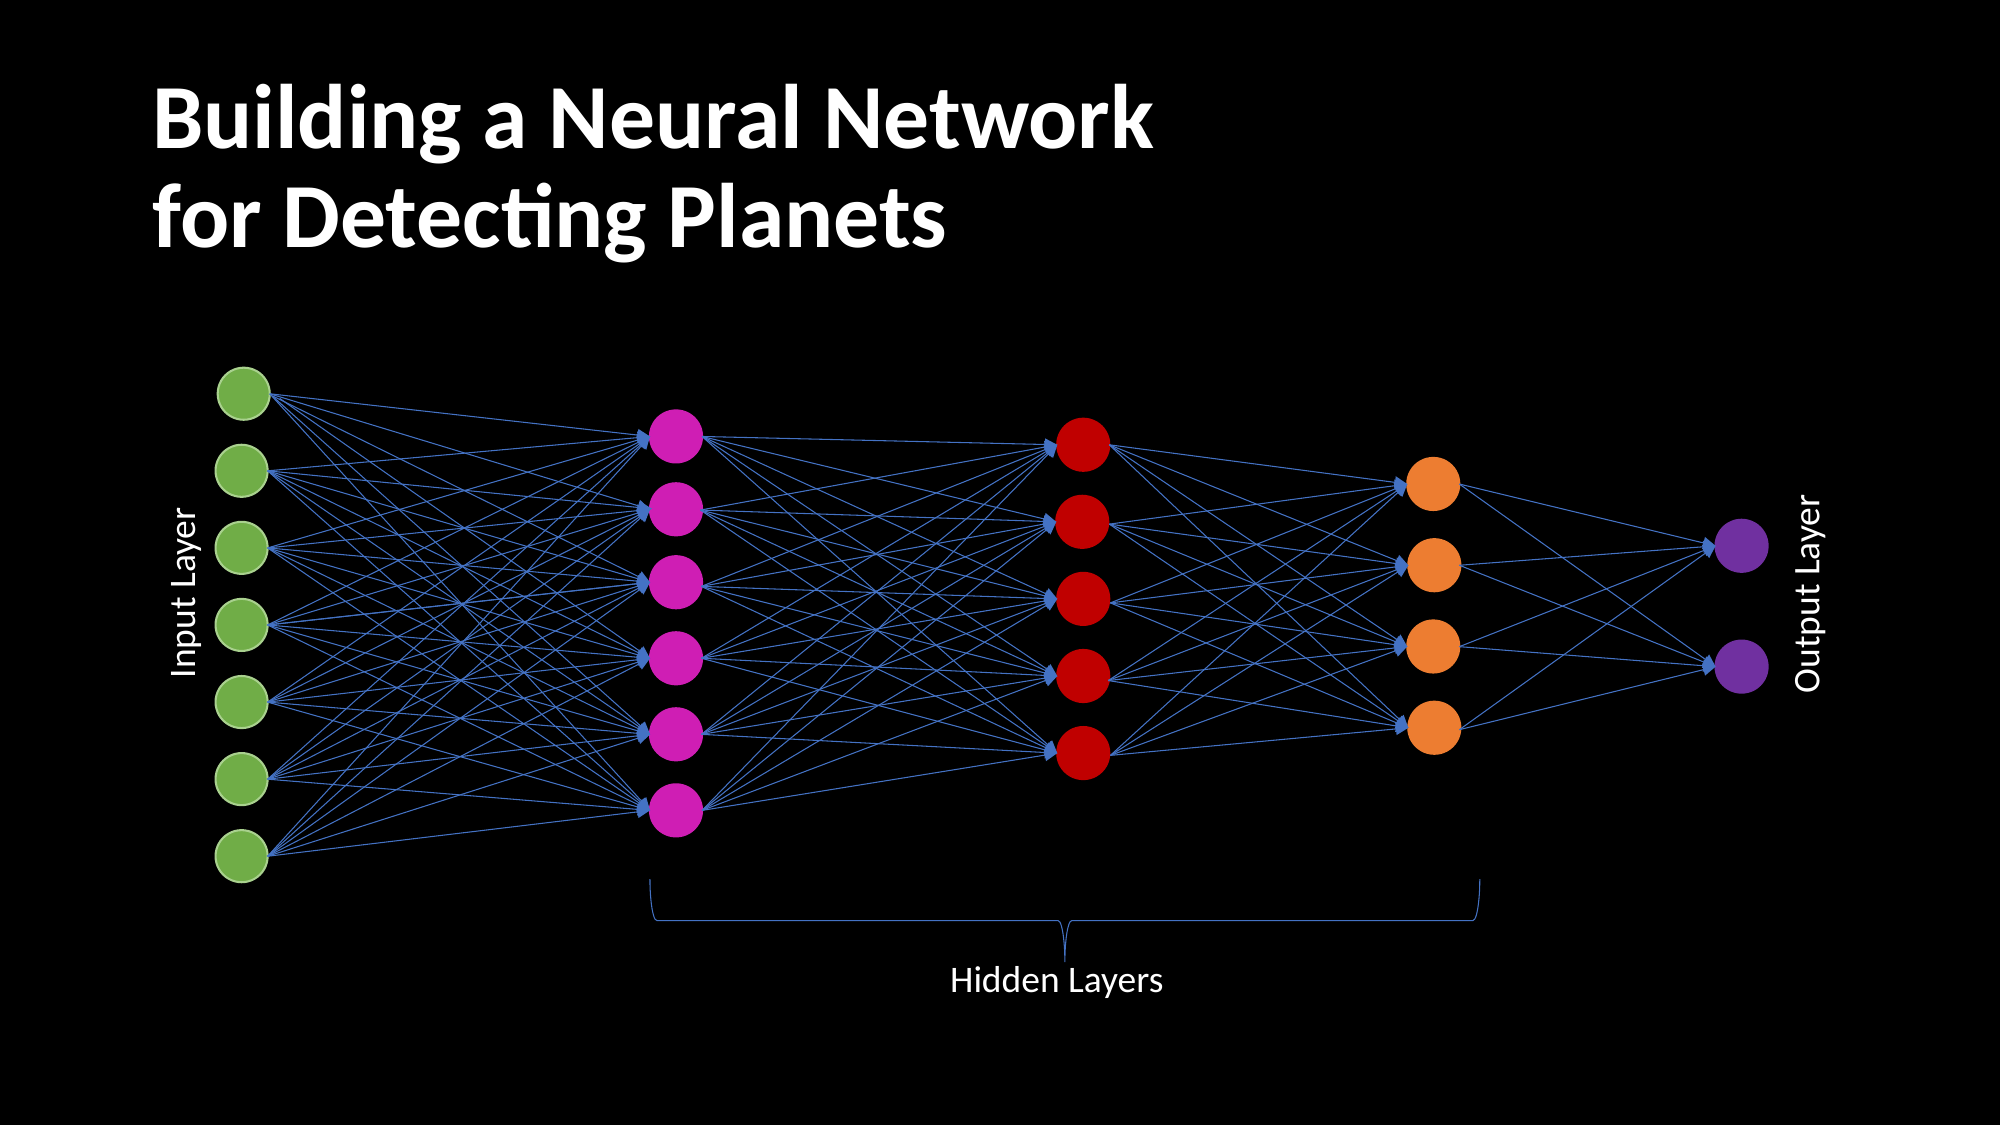

# Building a Neural Network for Detecting Planets

Input Layer
Output Layer

Hidden Layers